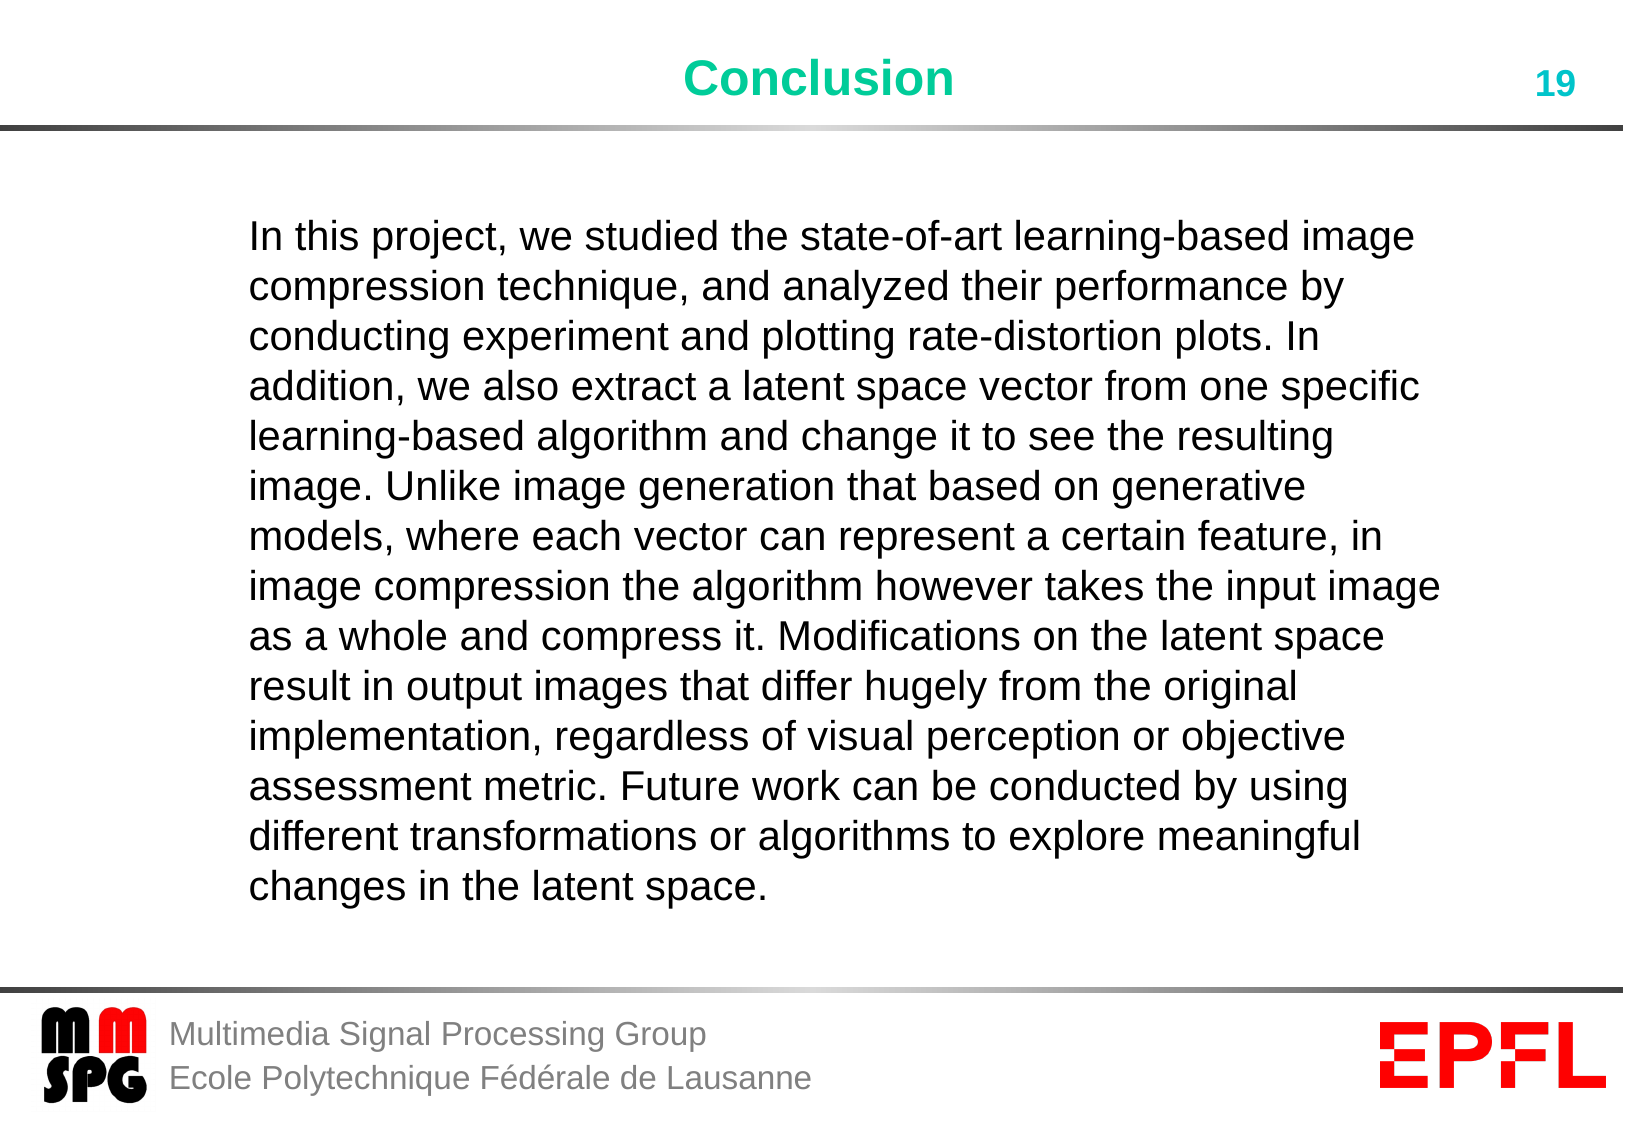

# Conclusion
In this project, we studied the state-of-art learning-based image compression technique, and analyzed their performance by conducting experiment and plotting rate-distortion plots. In addition, we also extract a latent space vector from one specific learning-based algorithm and change it to see the resulting image. Unlike image generation that based on generative models, where each vector can represent a certain feature, in image compression the algorithm however takes the input image as a whole and compress it. Modifications on the latent space result in output images that differ hugely from the original implementation, regardless of visual perception or objective assessment metric. Future work can be conducted by using different transformations or algorithms to explore meaningful changes in the latent space.